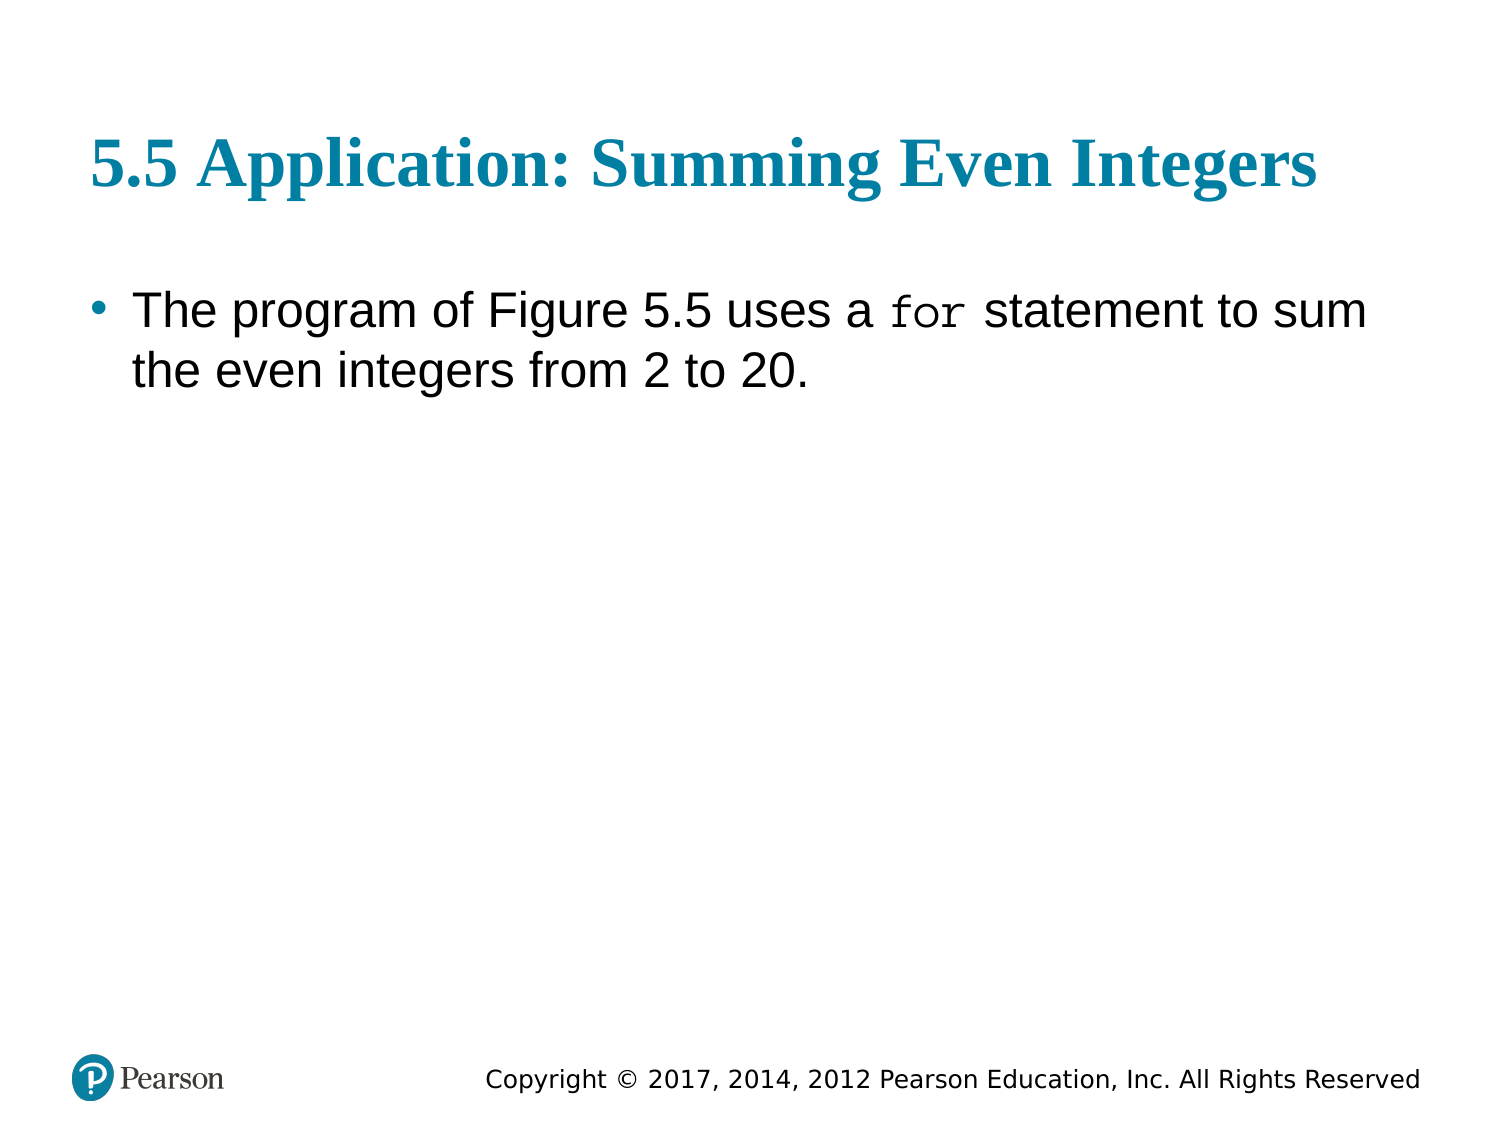

# 5.5 Application: Summing Even Integers
The program of Figure 5.5 uses a for statement to sum the even integers from 2 to 20.